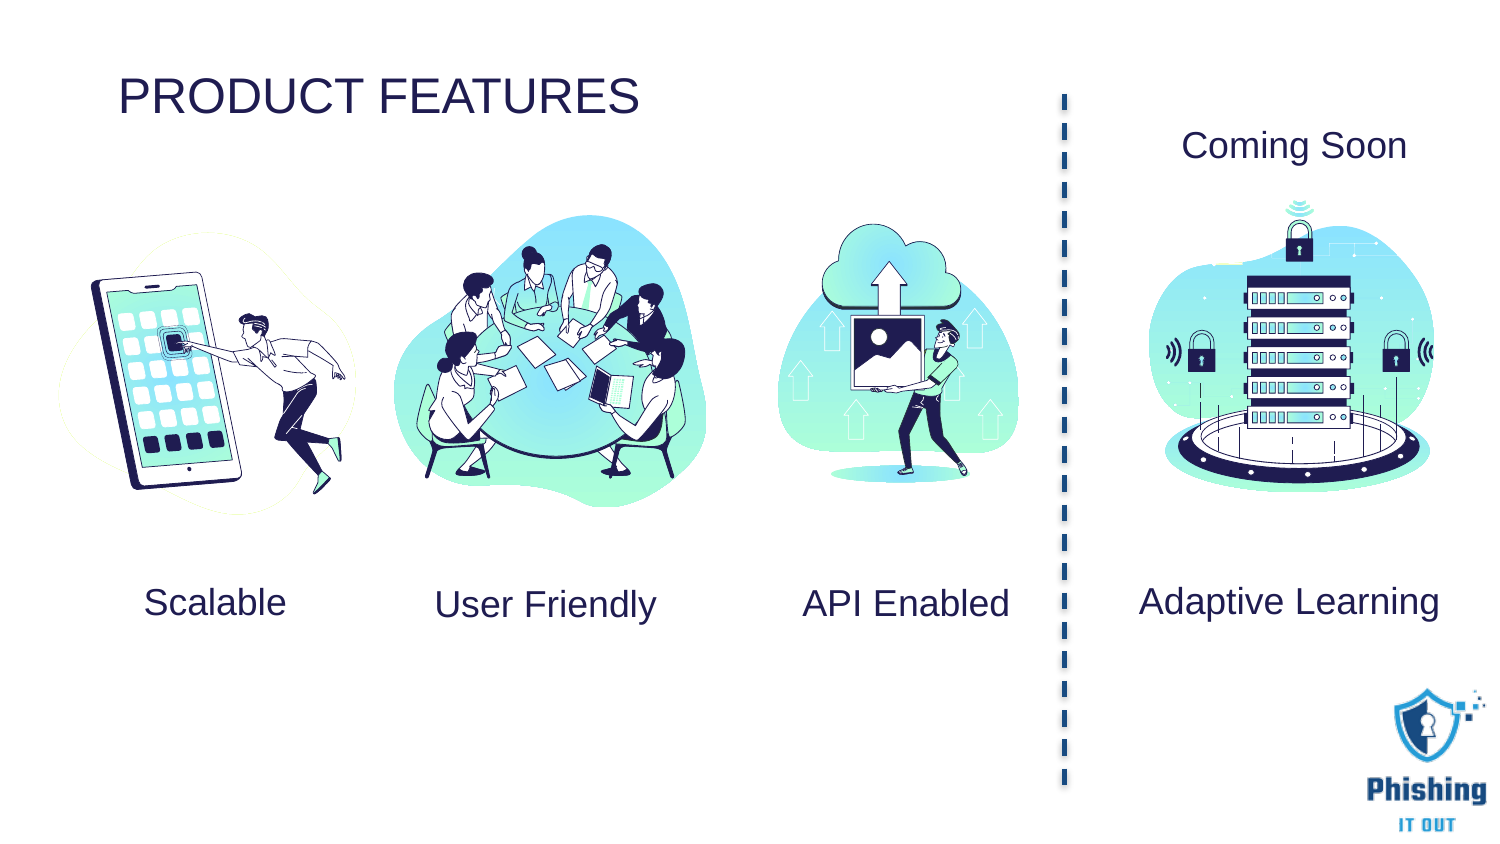

# PRODUCT FEATURES
Coming Soon

Adaptive Learning
Scalable
API Enabled
User Friendly